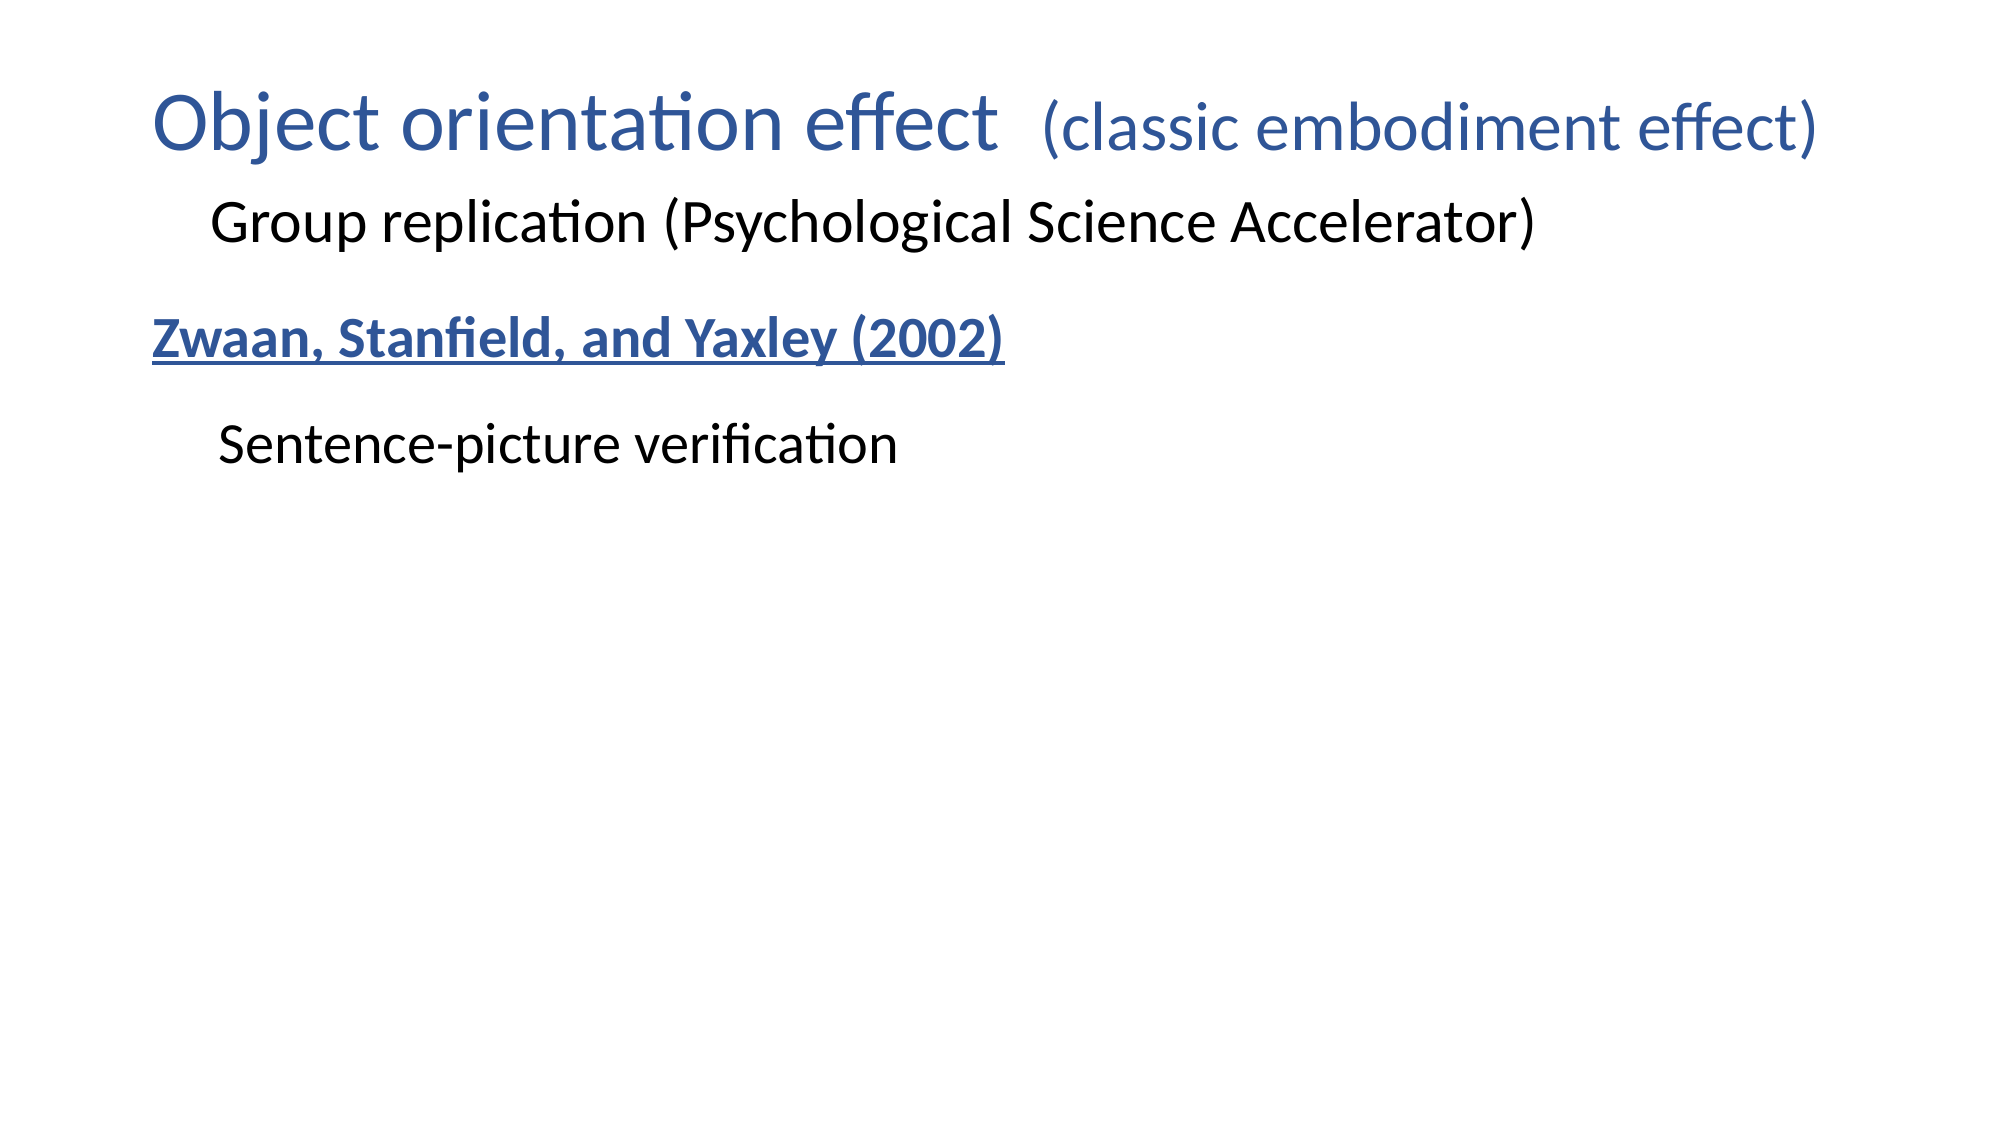

# Object orientation effect  (classic embodiment effect) Group replication (Psychological Science Accelerator)
Zwaan, Stanfield, and Yaxley (2002)

     Sentence-picture verification